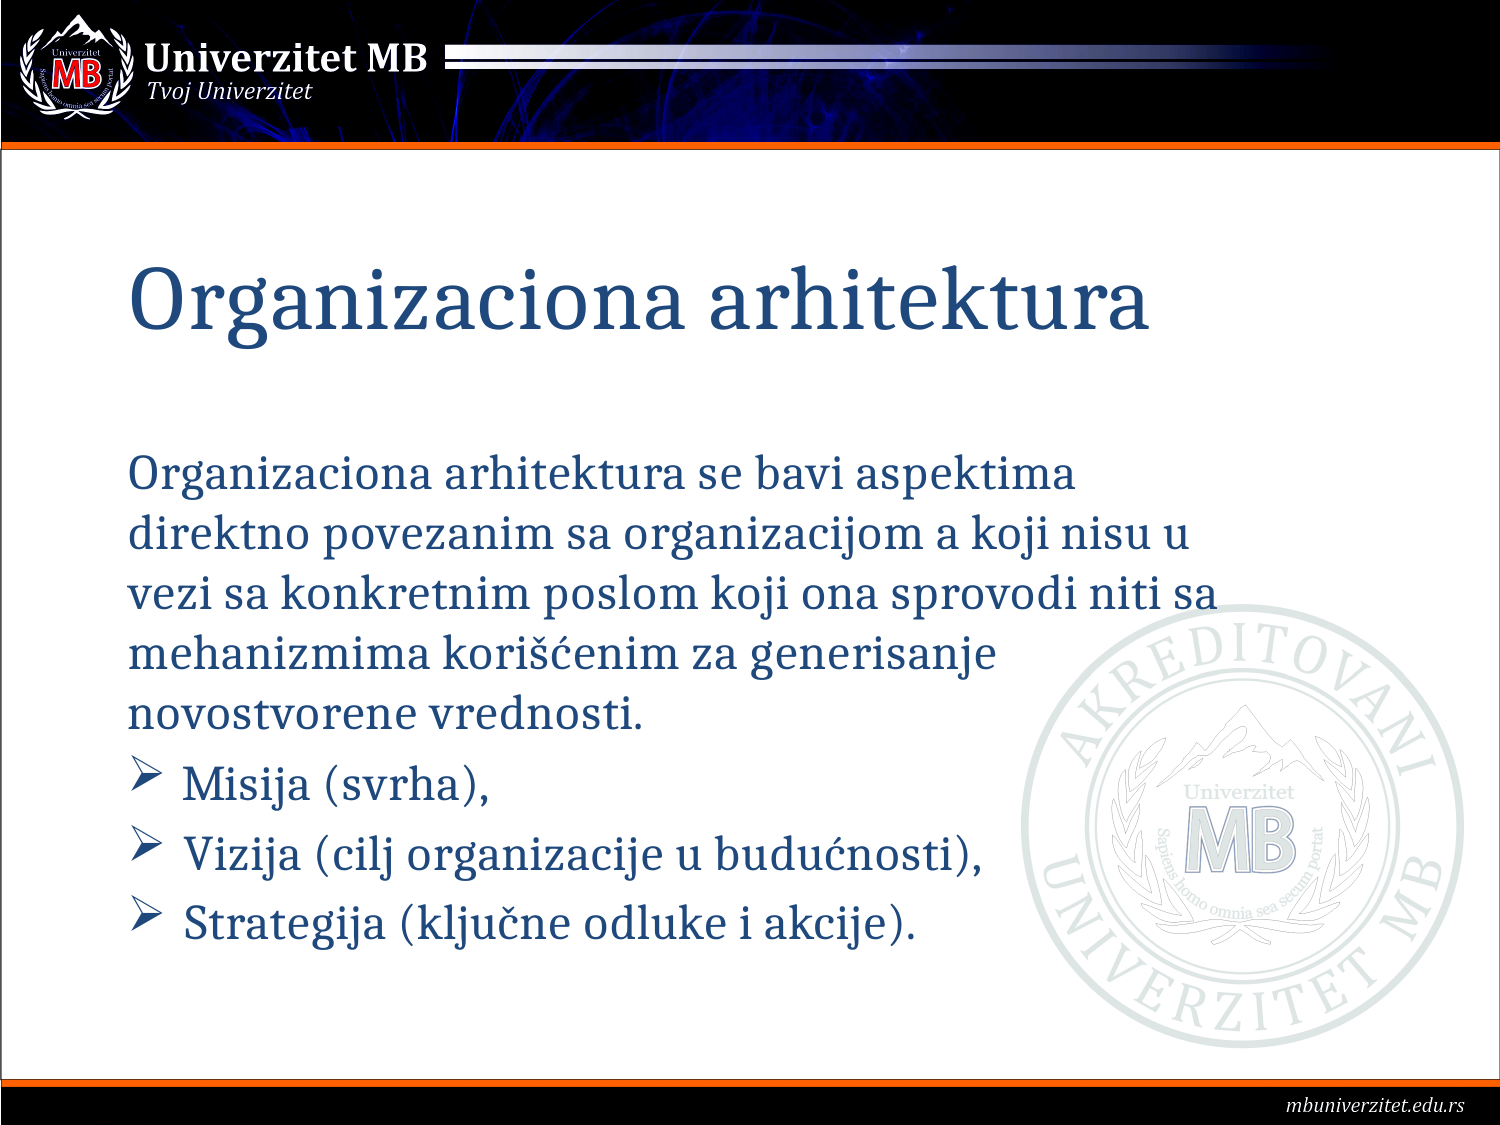

# Organizaciona arhitektura
Organizaciona arhitektura se bavi aspektima direktno povezanim sa organizacijom a koji nisu u vezi sa konkretnim poslom koji ona sprovodi niti sa mehanizmima korišćenim za generisanje novostvorene vrednosti.
Misija (svrha),
Vizija (cilj organizacije u budućnosti),
Strategija (ključne odluke i akcije).